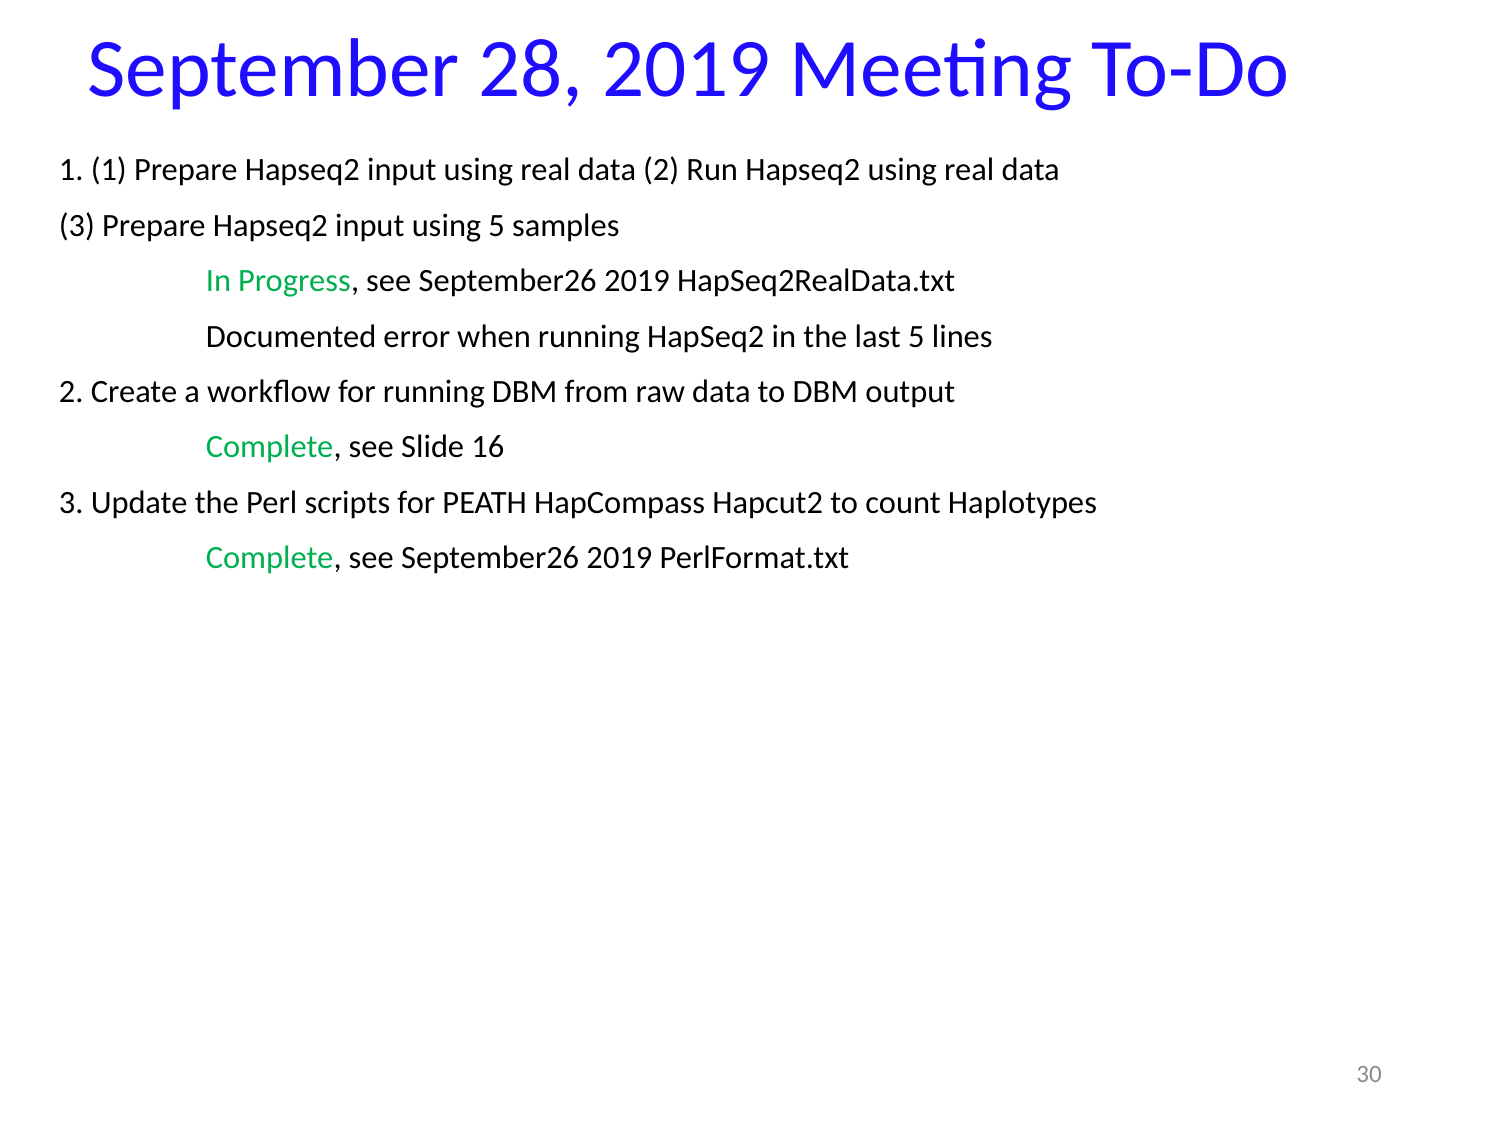

# September 28, 2019 Meeting To-Do
1. (1) Prepare Hapseq2 input using real data (2) Run Hapseq2 using real data
(3) Prepare Hapseq2 input using 5 samples
	In Progress, see September26 2019 HapSeq2RealData.txt
	Documented error when running HapSeq2 in the last 5 lines
2. Create a workflow for running DBM from raw data to DBM output
	Complete, see Slide 16
3. Update the Perl scripts for PEATH HapCompass Hapcut2 to count Haplotypes
	Complete, see September26 2019 PerlFormat.txt
30